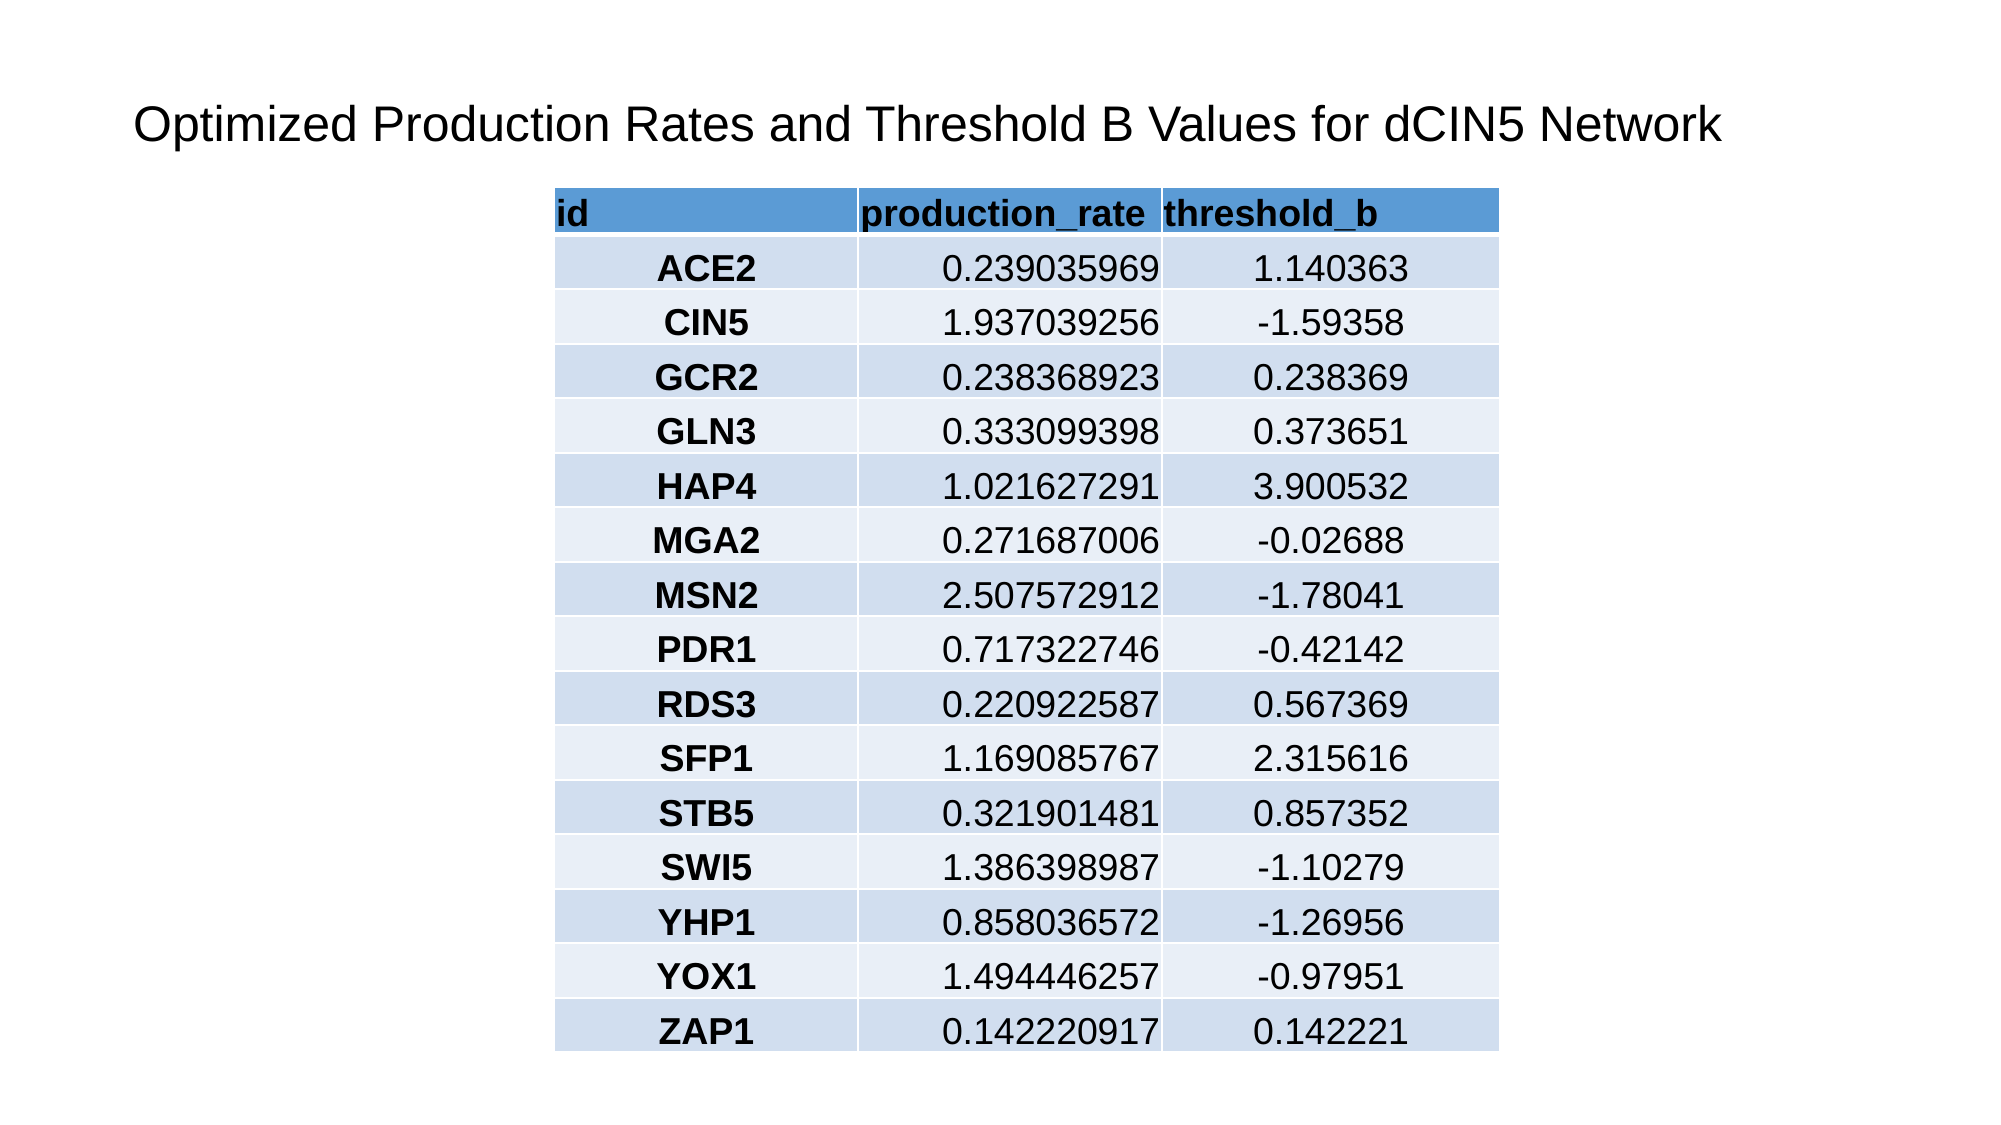

Optimized Production Rates and Threshold B Values for dCIN5 Network
| id | production\_rate | threshold\_b |
| --- | --- | --- |
| ACE2 | 0.239035969 | 1.140363 |
| CIN5 | 1.937039256 | -1.59358 |
| GCR2 | 0.238368923 | 0.238369 |
| GLN3 | 0.333099398 | 0.373651 |
| HAP4 | 1.021627291 | 3.900532 |
| MGA2 | 0.271687006 | -0.02688 |
| MSN2 | 2.507572912 | -1.78041 |
| PDR1 | 0.717322746 | -0.42142 |
| RDS3 | 0.220922587 | 0.567369 |
| SFP1 | 1.169085767 | 2.315616 |
| STB5 | 0.321901481 | 0.857352 |
| SWI5 | 1.386398987 | -1.10279 |
| YHP1 | 0.858036572 | -1.26956 |
| YOX1 | 1.494446257 | -0.97951 |
| ZAP1 | 0.142220917 | 0.142221 |